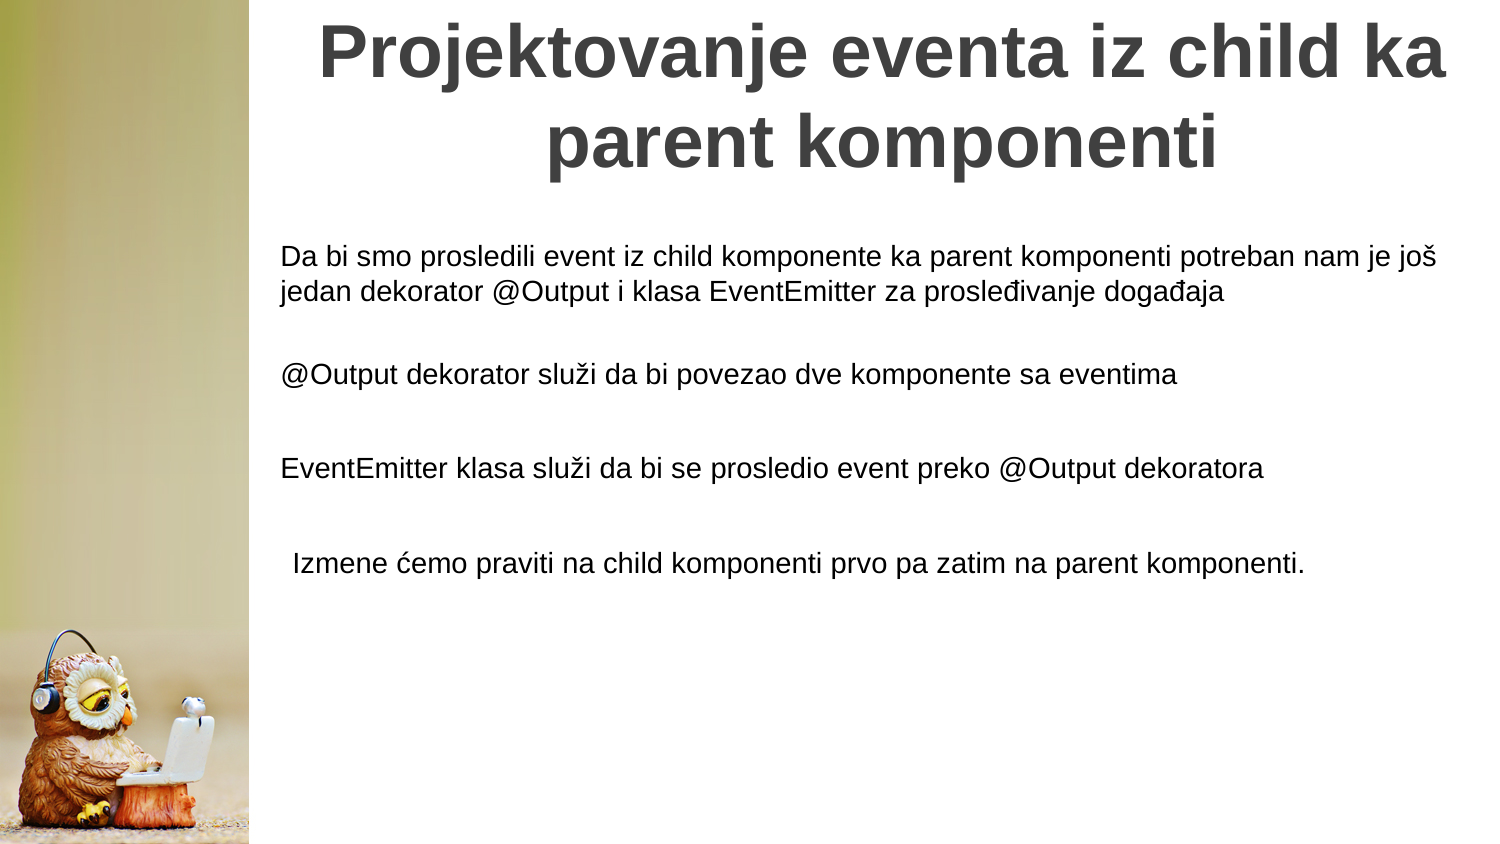

# Projektovanje eventa iz child ka parent komponenti
Da bi smo prosledili event iz child komponente ka parent komponenti potreban nam je još jedan dekorator @Output i klasa EventEmitter za prosleđivanje događaja
@Output dekorator služi da bi povezao dve komponente sa eventima
EventEmitter klasa služi da bi se prosledio event preko @Output dekoratora
Izmene ćemo praviti na child komponenti prvo pa zatim na parent komponenti.